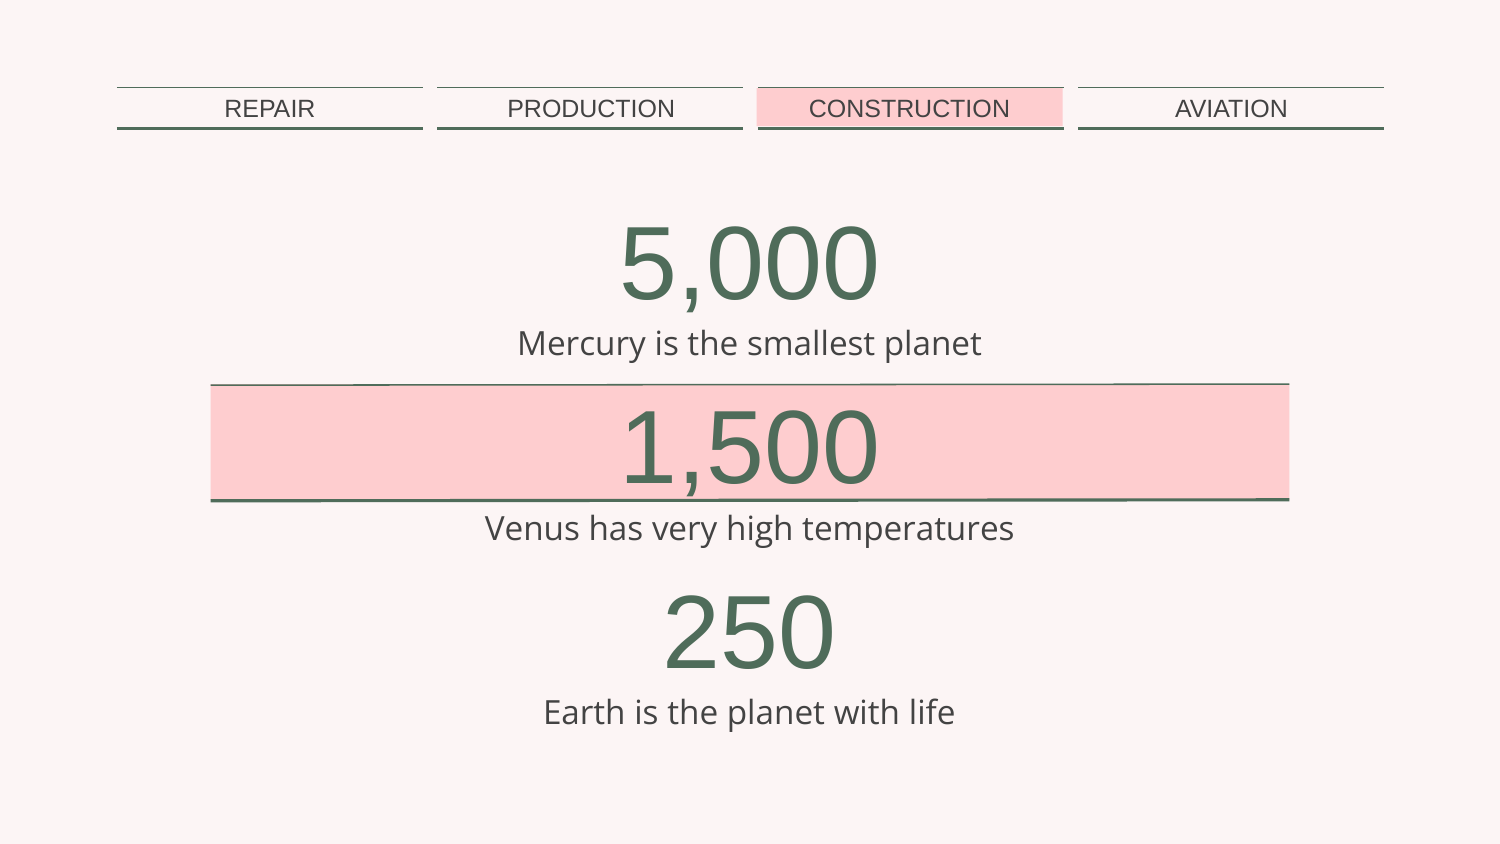

REPAIR
PRODUCTION
CONSTRUCTION
AVIATION
# 5,000
Mercury is the smallest planet
1,500
Venus has very high temperatures
250
Earth is the planet with life